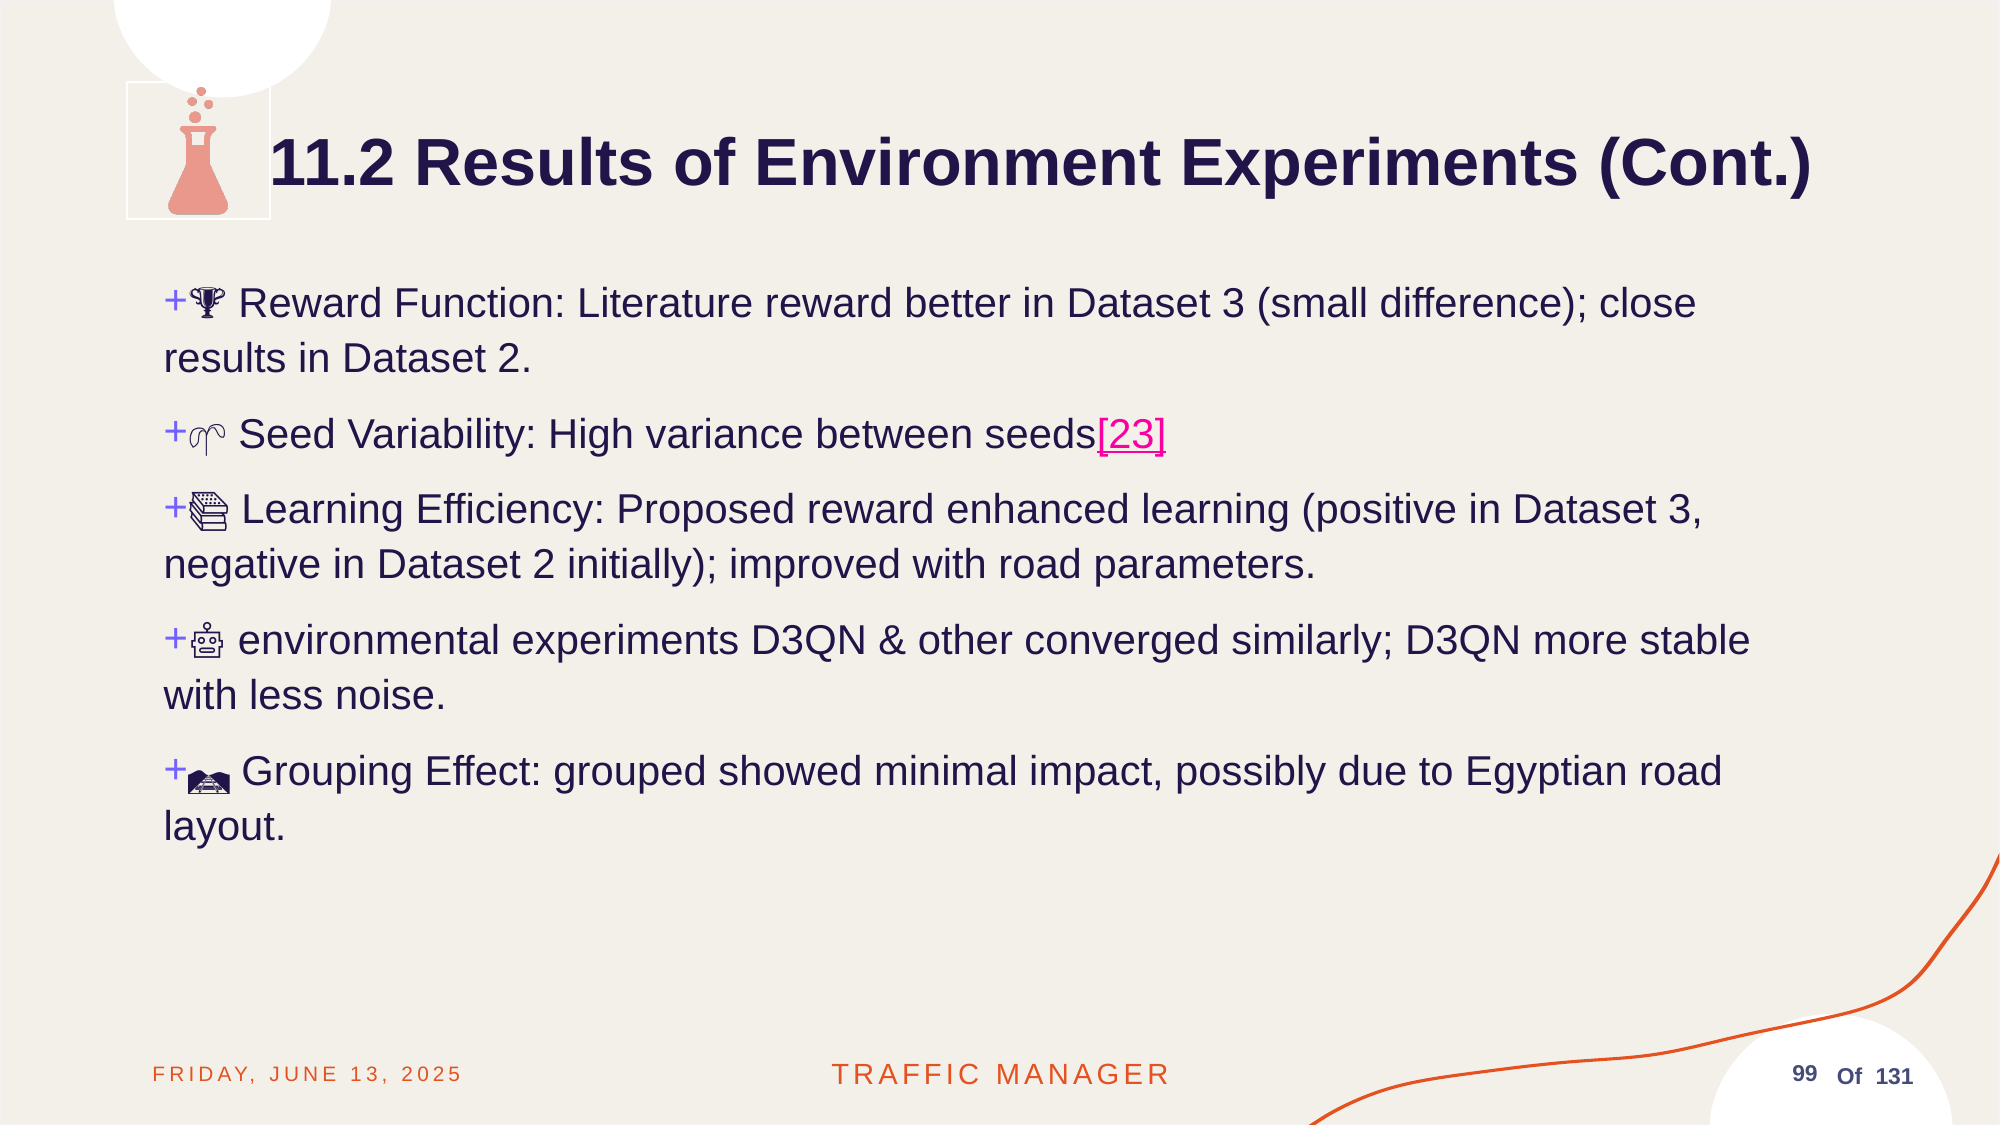

11.2 Results of Environment Experiments (Cont.)

🏆 Reward Function: Literature reward better in Dataset 3 (small difference); close results in Dataset 2.
🌱 Seed Variability: High variance between seeds[23]
📚 Learning Efficiency: Proposed reward enhanced learning (positive in Dataset 3, negative in Dataset 2 initially); improved with road parameters.
🤖 environmental experiments D3QN & other converged similarly; D3QN more stable with less noise.
🛤️ Grouping Effect: grouped showed minimal impact, possibly due to Egyptian road layout.

Friday, June 13, 2025
Traffic MANAGER
99